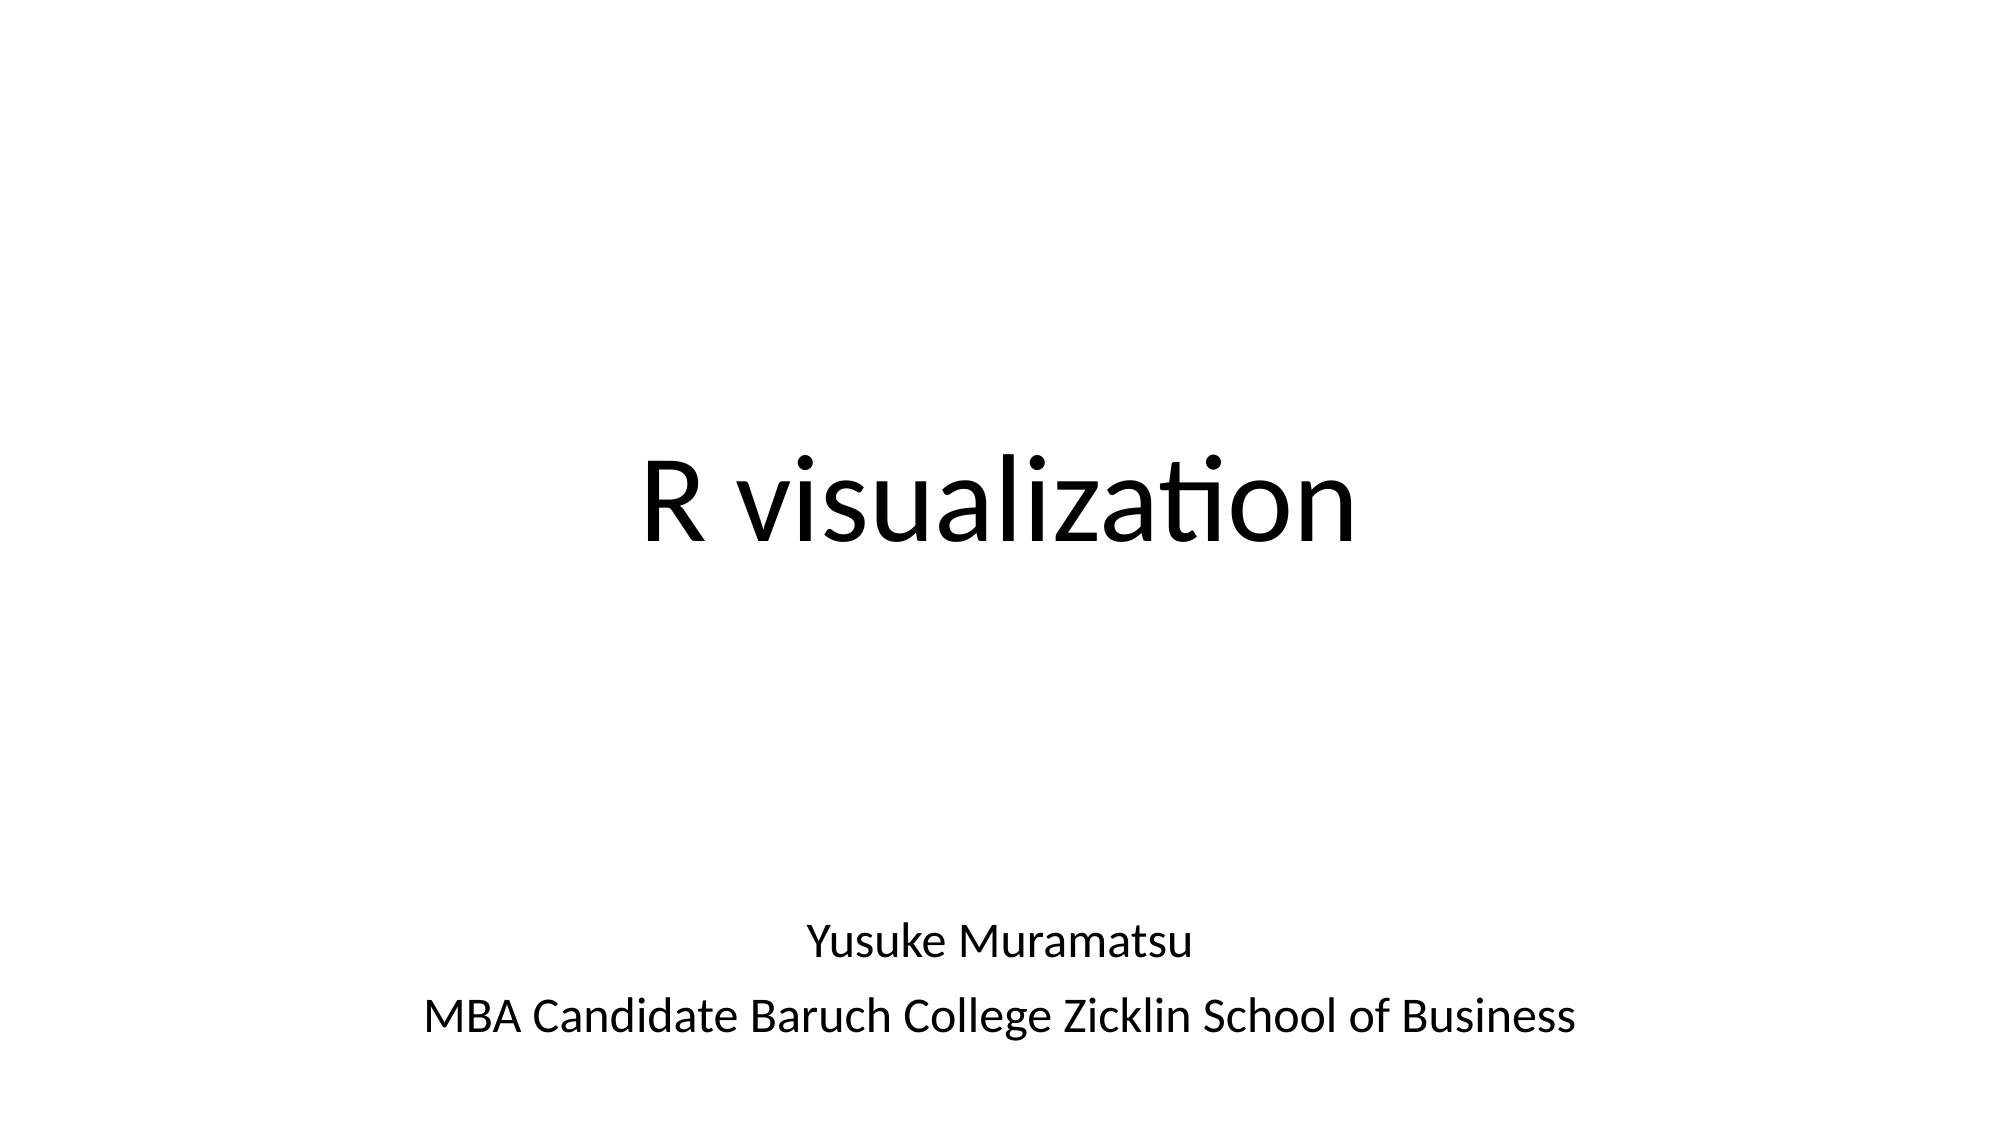

# R visualization
Yusuke Muramatsu
MBA Candidate Baruch College Zicklin School of Business